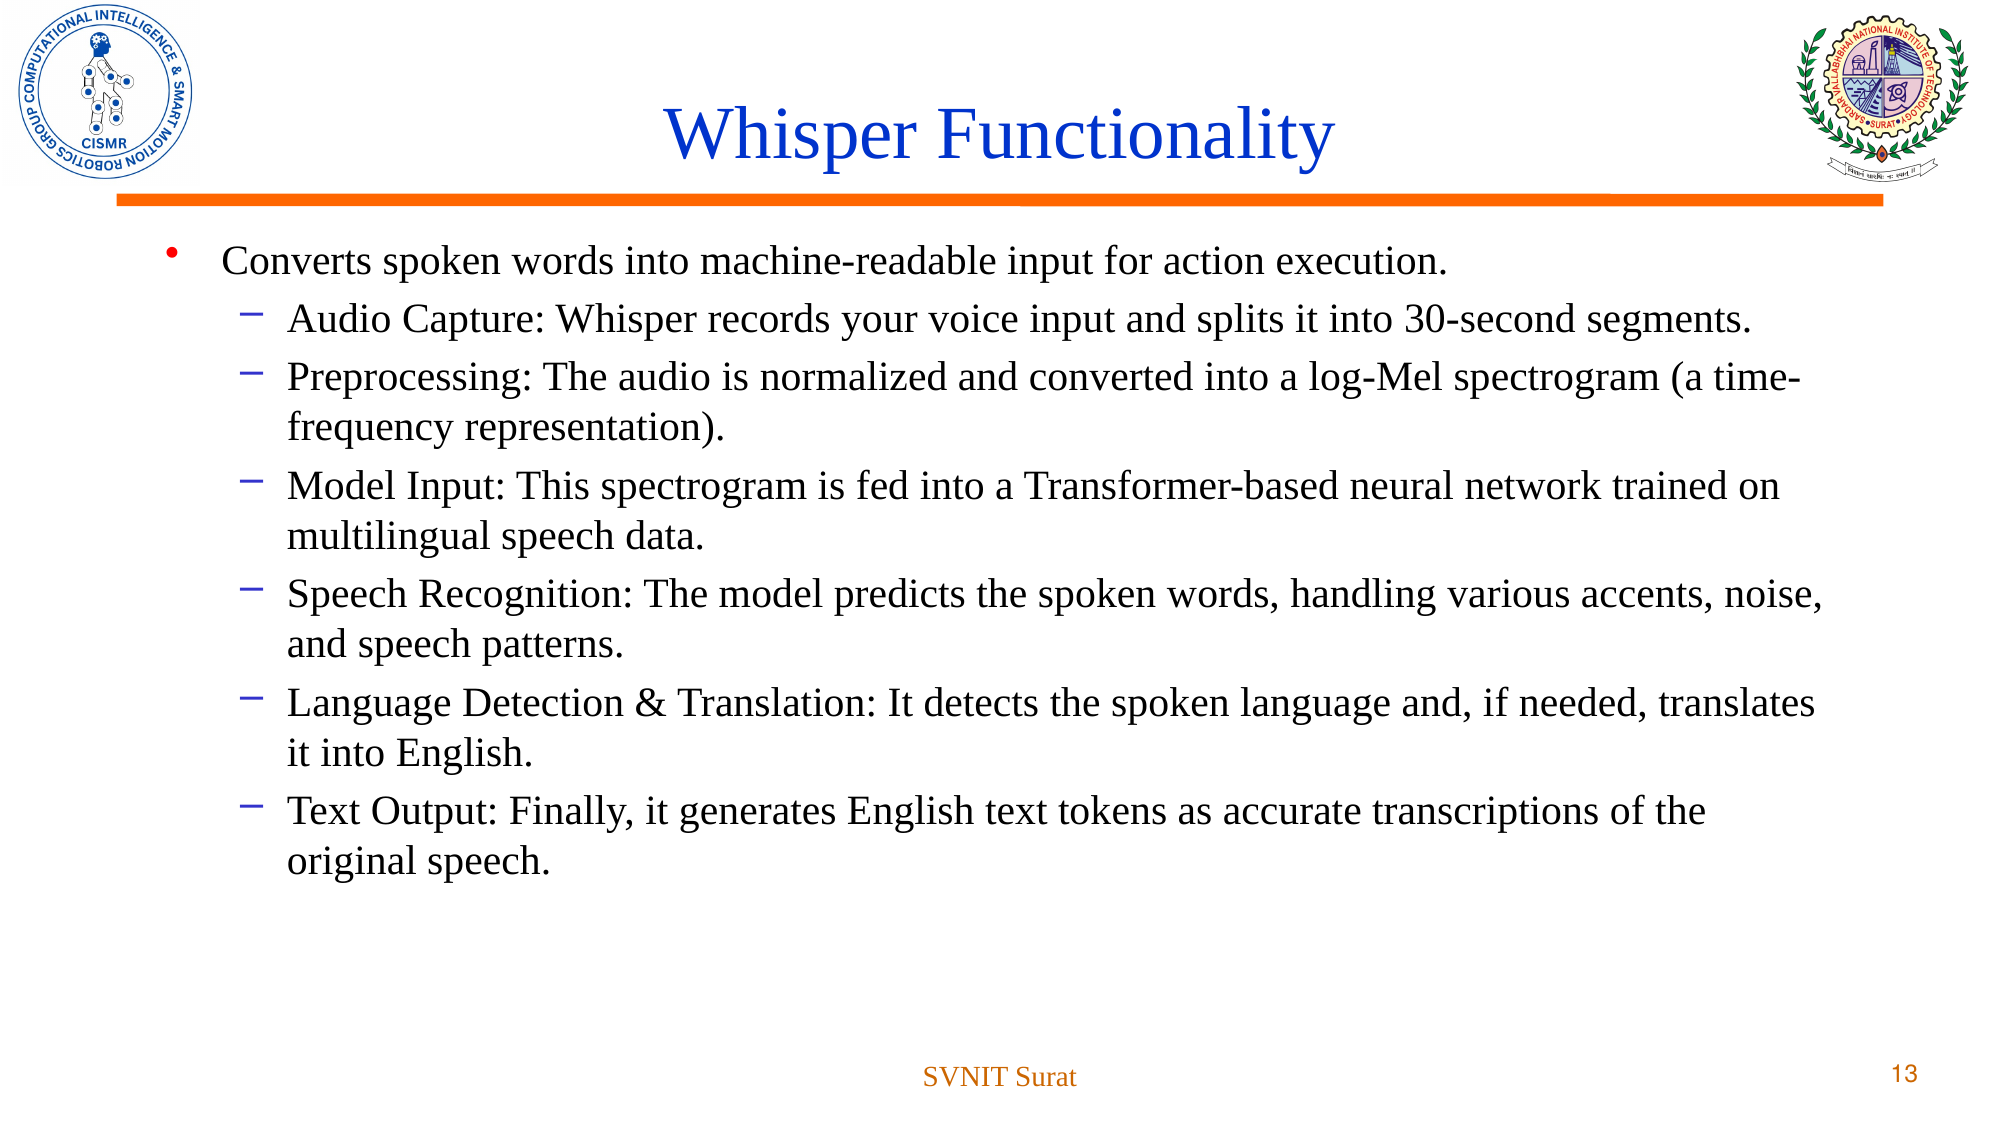

# Whisper Functionality
Converts spoken words into machine-readable input for action execution.​
Audio Capture: Whisper records your voice input and splits it into 30-second segments.
Preprocessing: The audio is normalized and converted into a log-Mel spectrogram (a time-frequency representation).
Model Input: This spectrogram is fed into a Transformer-based neural network trained on multilingual speech data.
Speech Recognition: The model predicts the spoken words, handling various accents, noise, and speech patterns.
Language Detection & Translation: It detects the spoken language and, if needed, translates it into English.
Text Output: Finally, it generates English text tokens as accurate transcriptions of the original speech.
SVNIT Surat
13